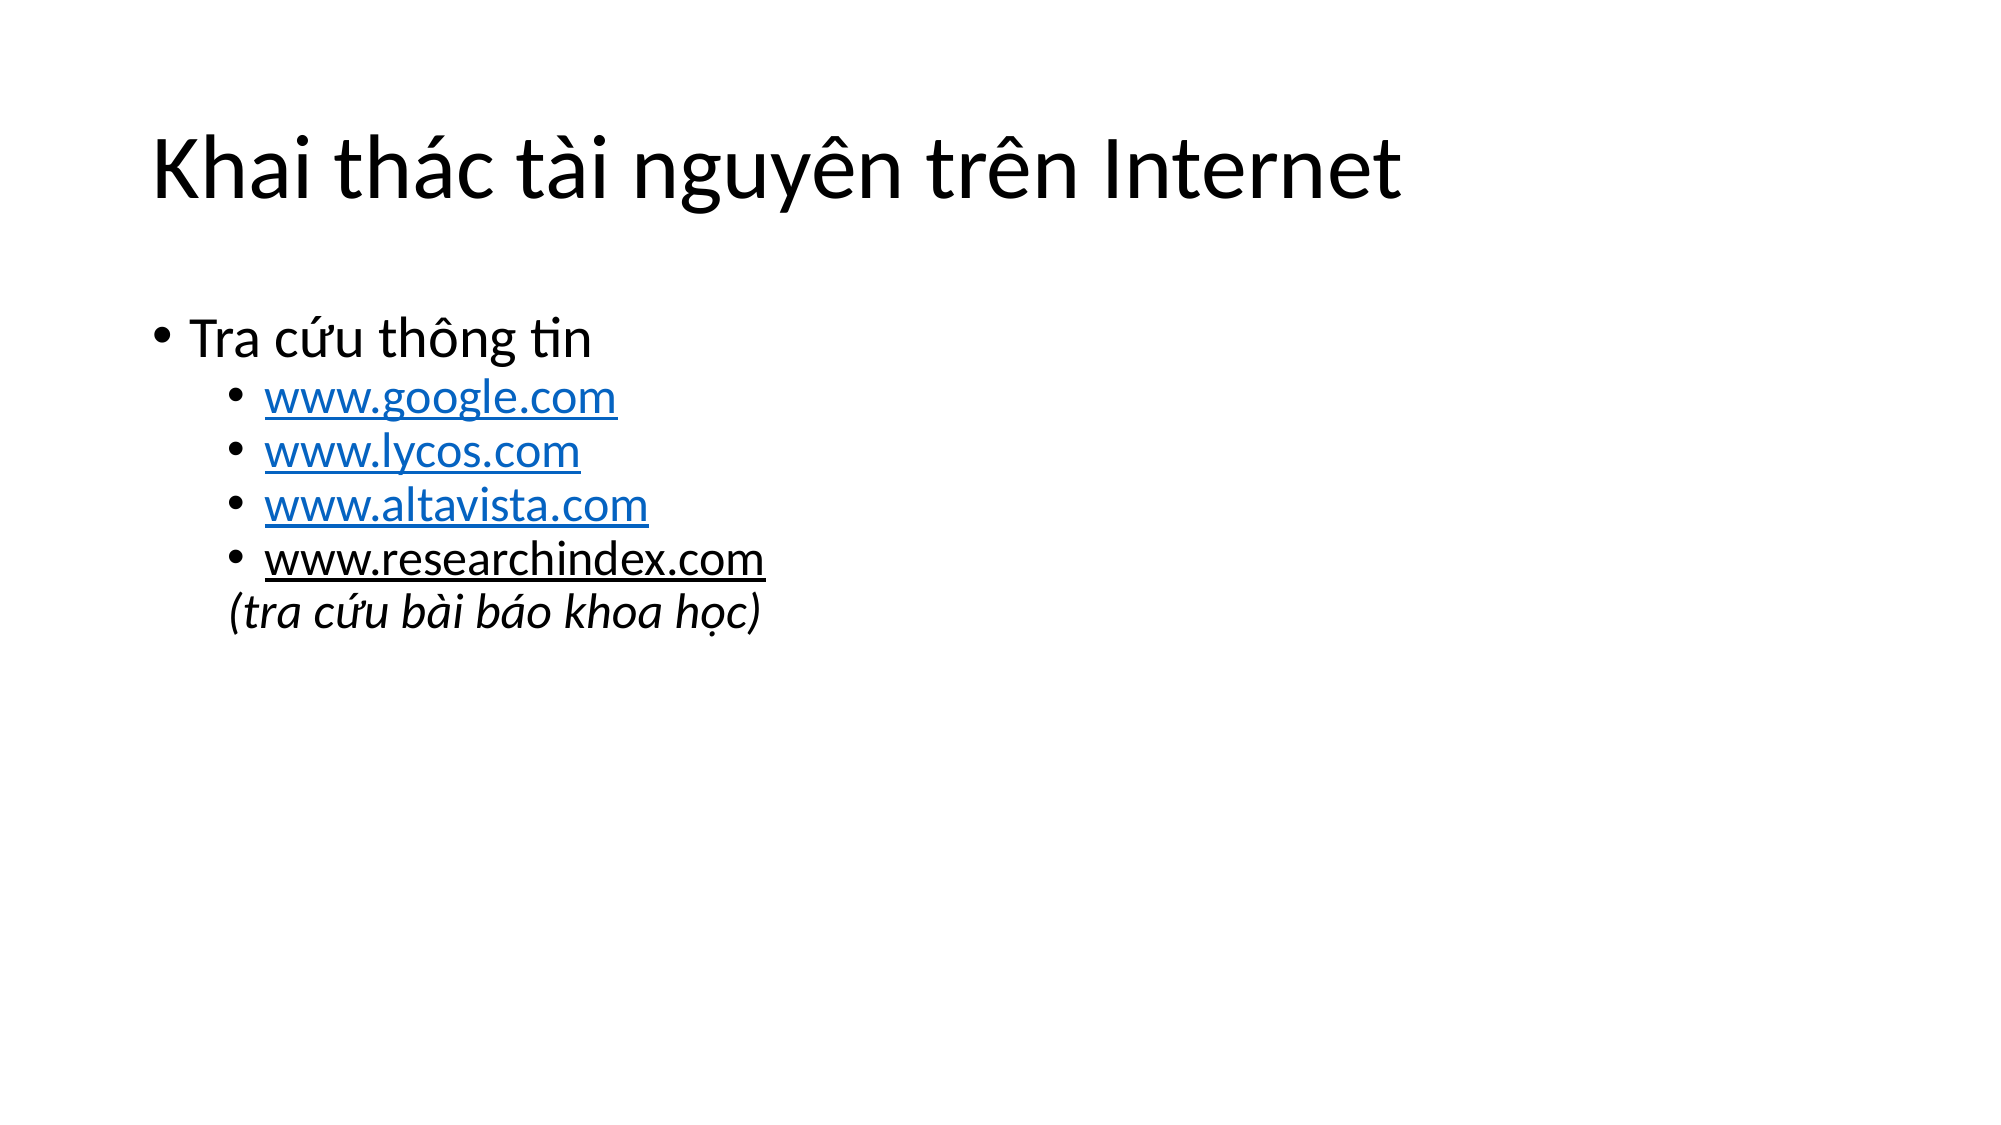

# Khai thác tài nguyên trên Internet
Tra cứu thông tin
www.google.com
www.lycos.com
www.altavista.com
www.researchindex.com
(tra cứu bài báo khoa học)